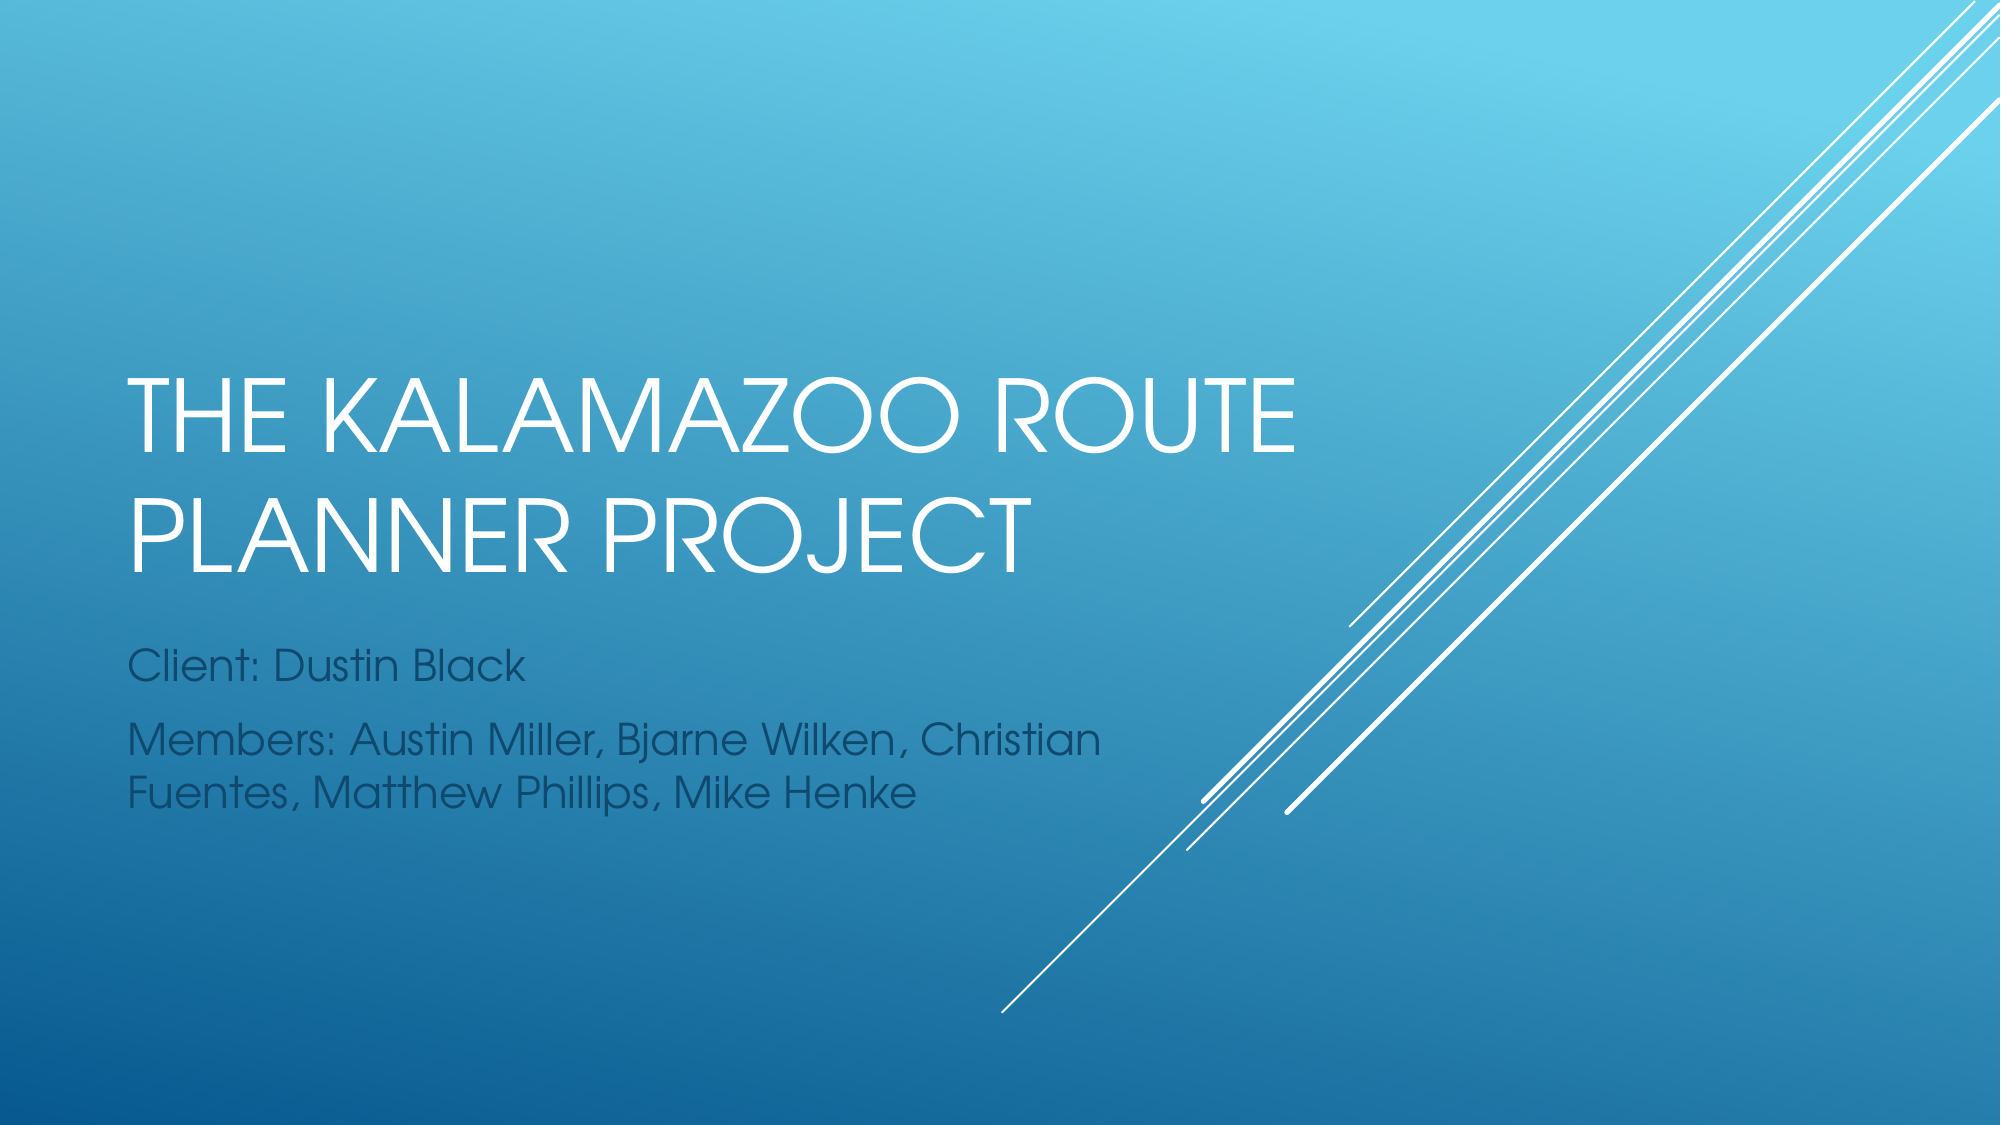

# The Kalamazoo Route Planner Project
Client: Dustin Black
Members: Austin Miller, Bjarne Wilken, Christian Fuentes, Matthew Phillips, Mike Henke